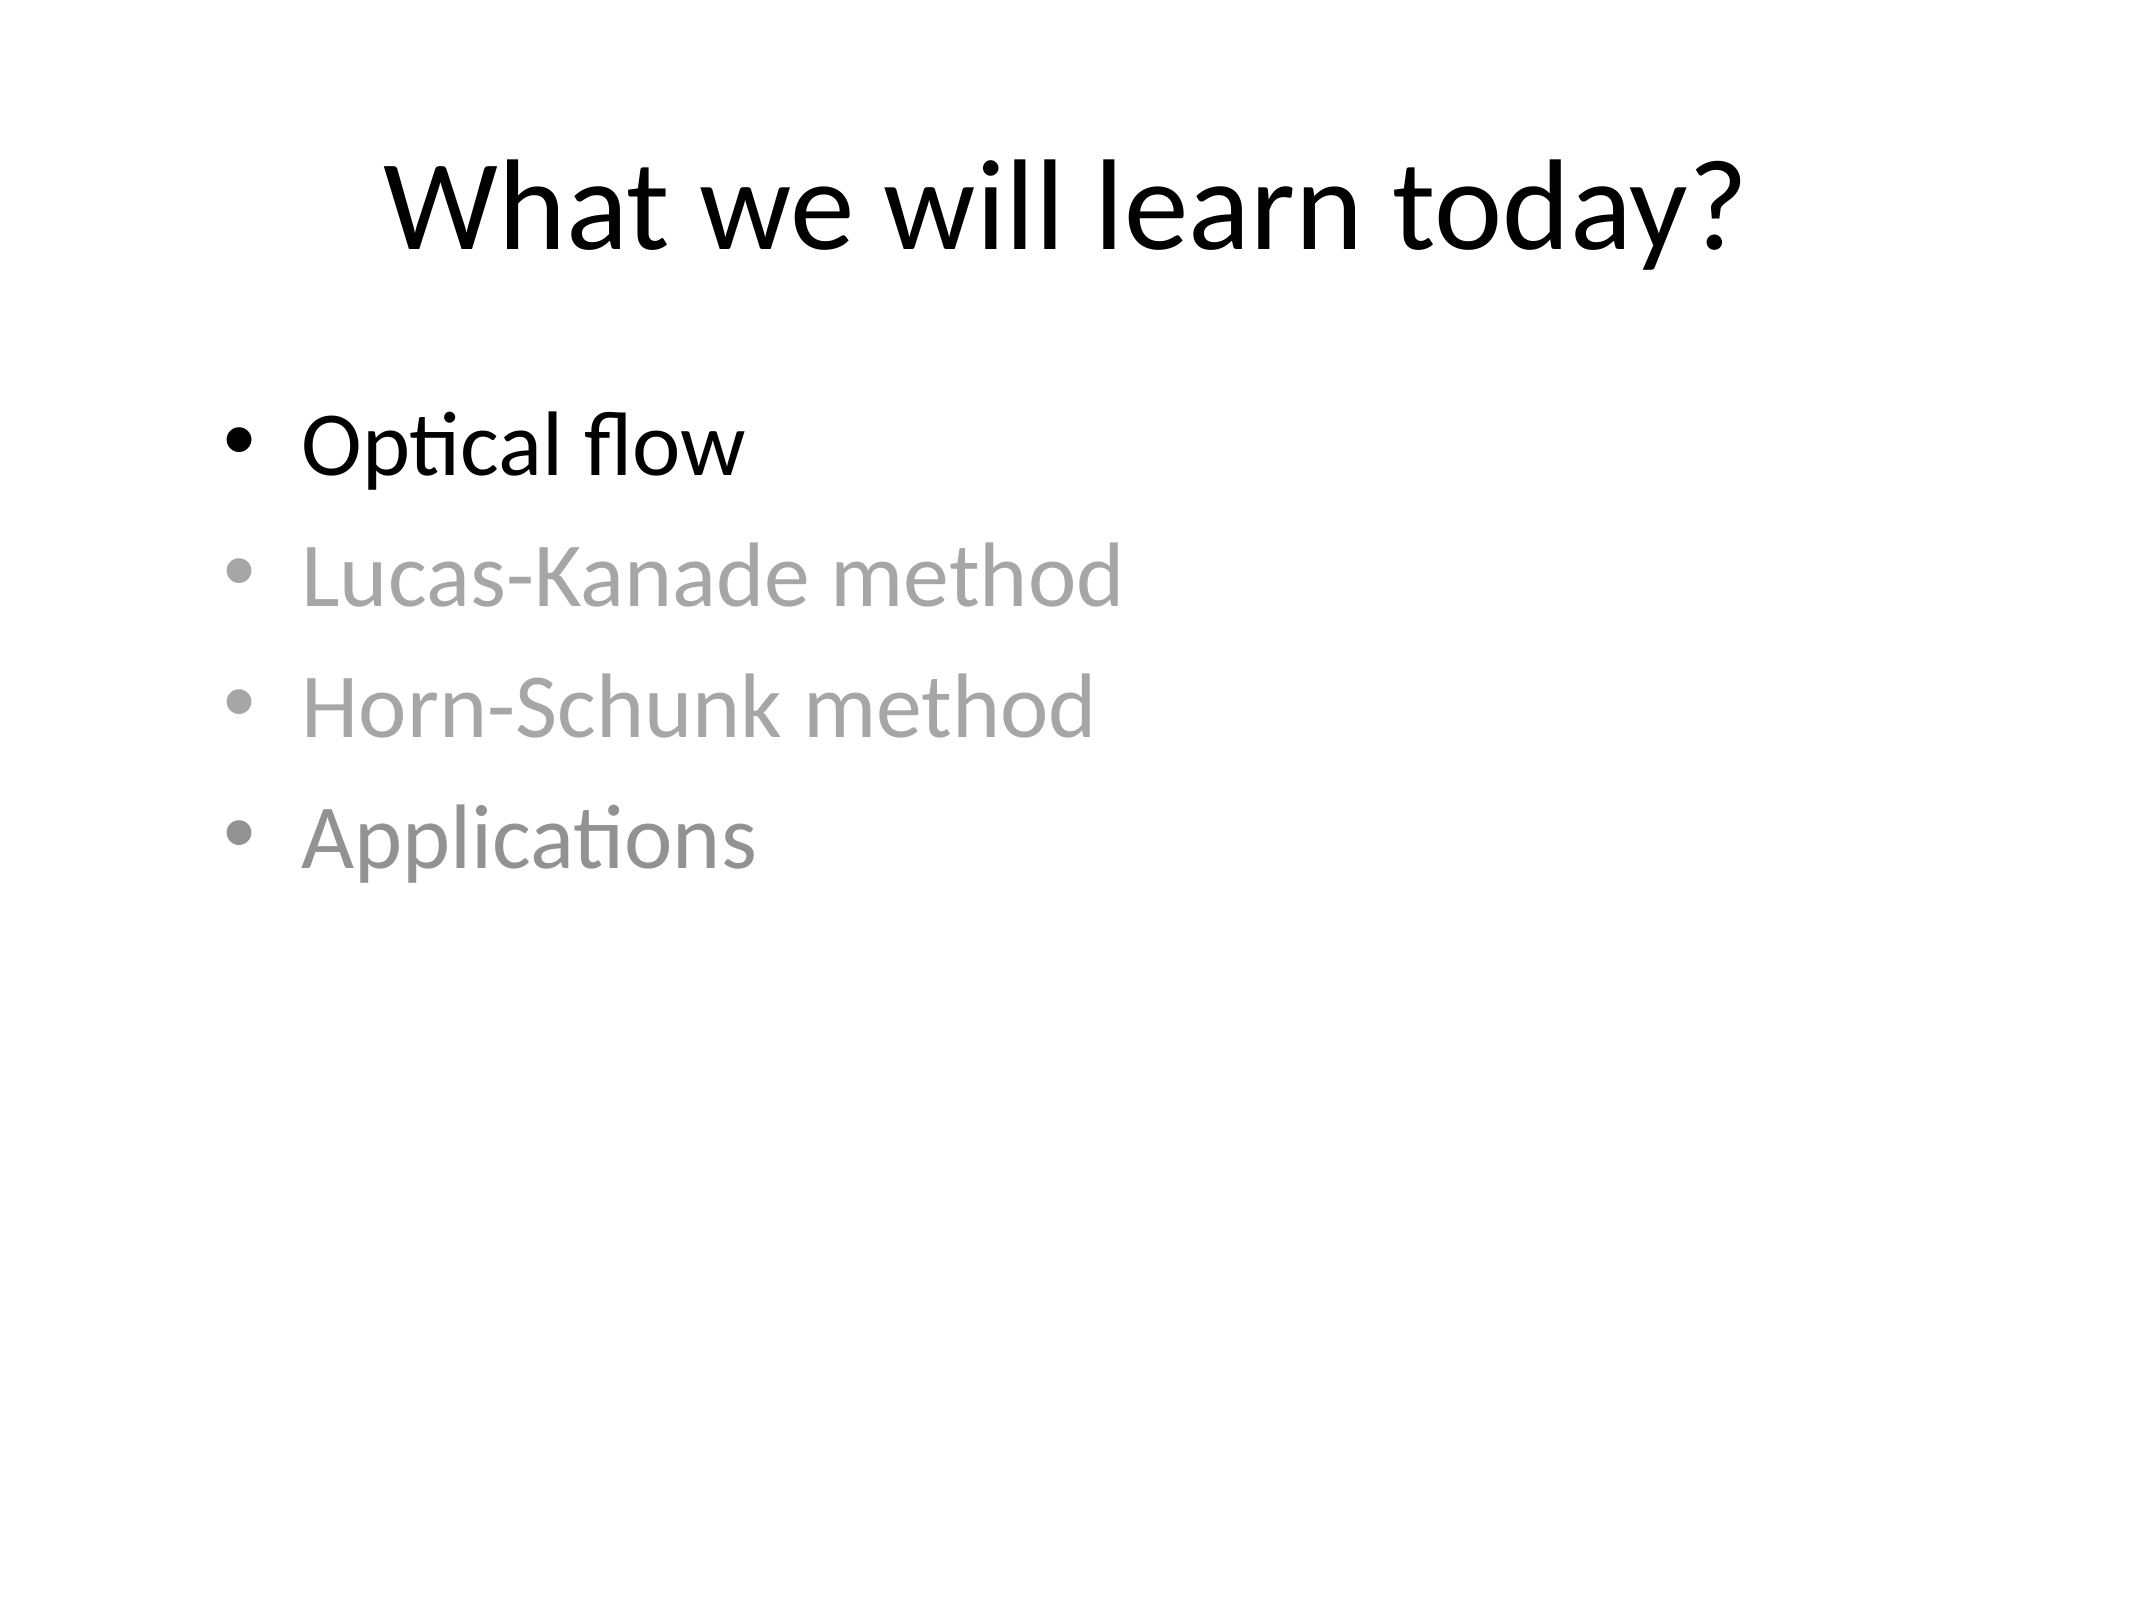

# What we will learn today?
Optical flow
Lucas-Kanade method
Horn-Schunk method
Applications
11
28-Nov-17